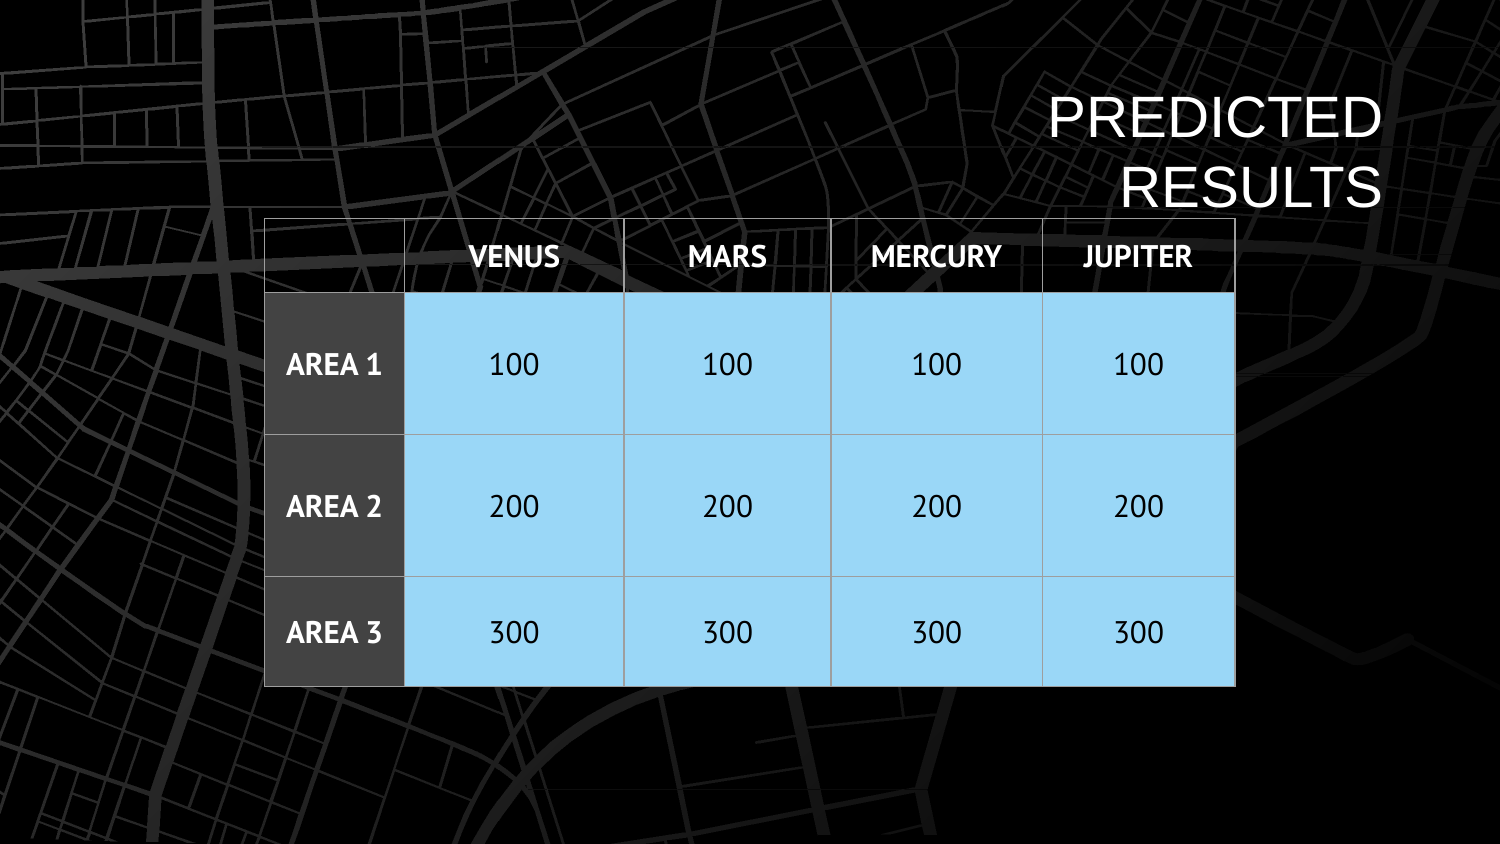

# PREDICTED RESULTS
|  | VENUS | MARS | MERCURY | JUPITER |
| --- | --- | --- | --- | --- |
| AREA 1 | 100 | 100 | 100 | 100 |
| AREA 2 | 200 | 200 | 200 | 200 |
| AREA 3 | 300 | 300 | 300 | 300 |